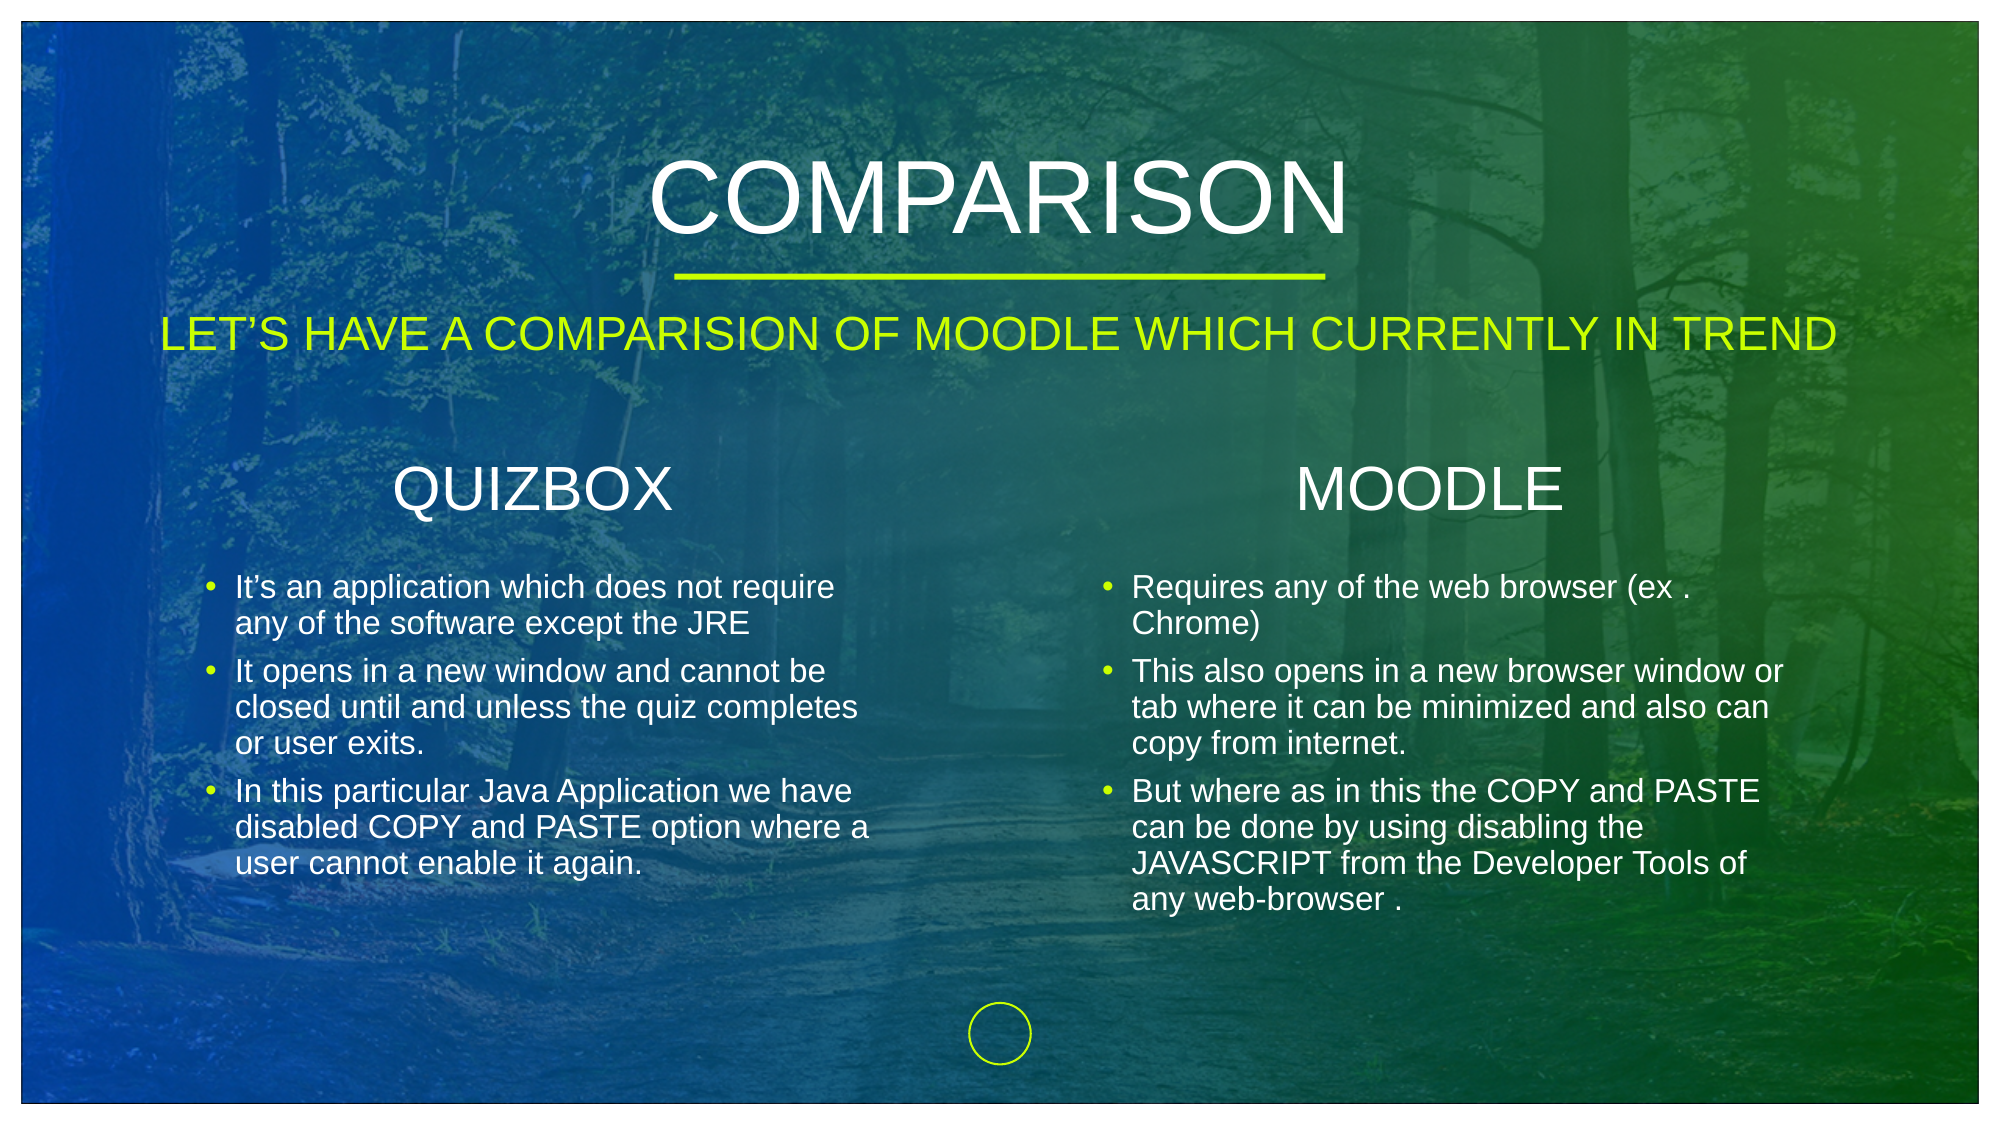

# COMPARISON
LET’S HAVE A COMPARISION OF MOODLE WHICH CURRENTLY IN TREND
QUIZBOX
MOODLE
It’s an application which does not require any of the software except the JRE
It opens in a new window and cannot be closed until and unless the quiz completes or user exits.
In this particular Java Application we have disabled COPY and PASTE option where a user cannot enable it again.

Requires any of the web browser (ex . Chrome)
This also opens in a new browser window or tab where it can be minimized and also can copy from internet.
But where as in this the COPY and PASTE can be done by using disabling the JAVASCRIPT from the Developer Tools of any web-browser .